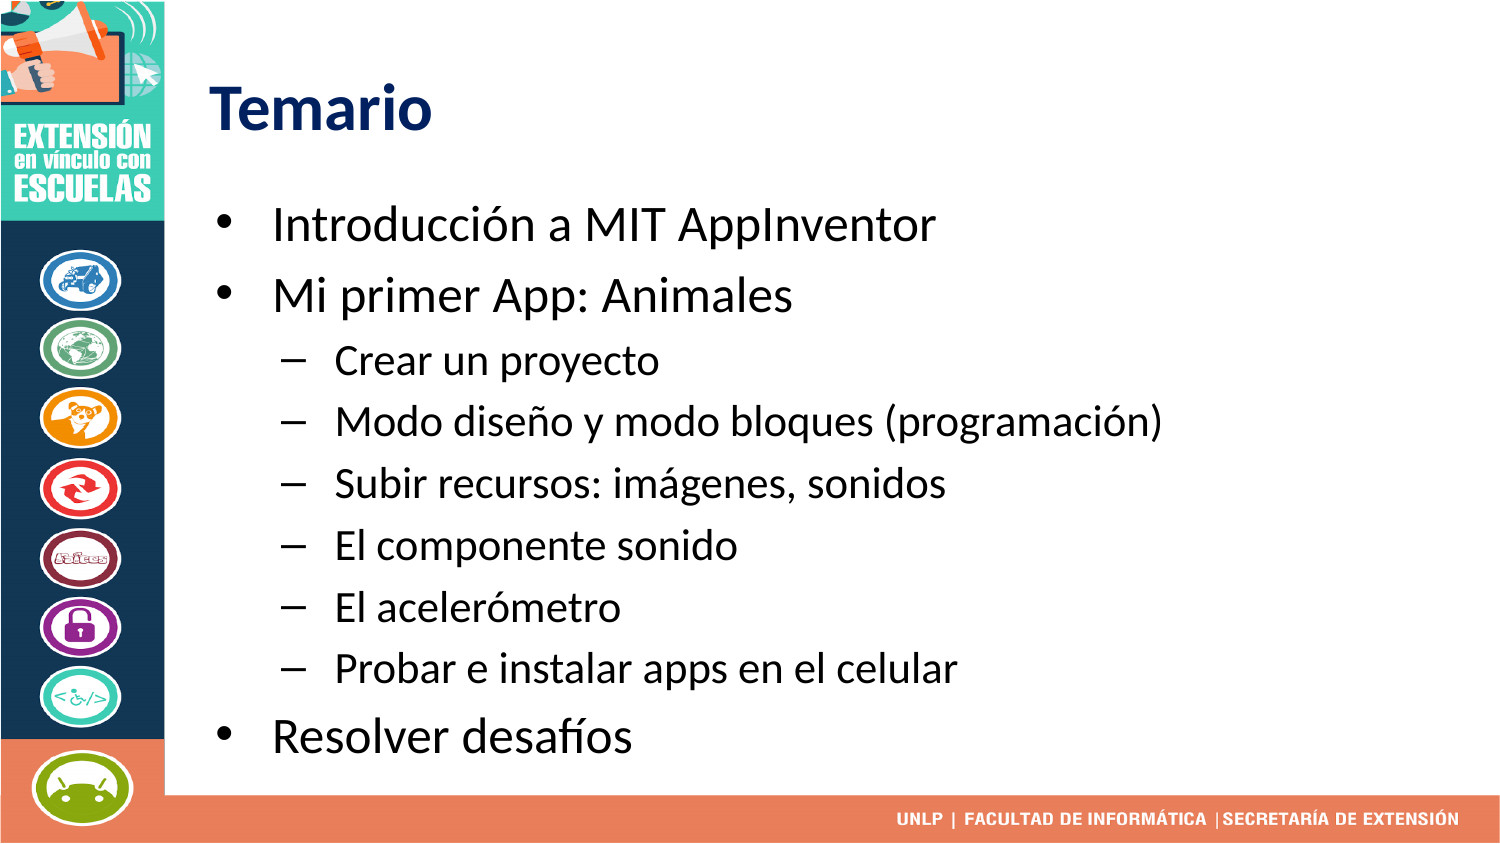

# Temario
Introducción a MIT AppInventor
Mi primer App: Animales
Crear un proyecto
Modo diseño y modo bloques (programación)
Subir recursos: imágenes, sonidos
El componente sonido
El acelerómetro
Probar e instalar apps en el celular
Resolver desafíos